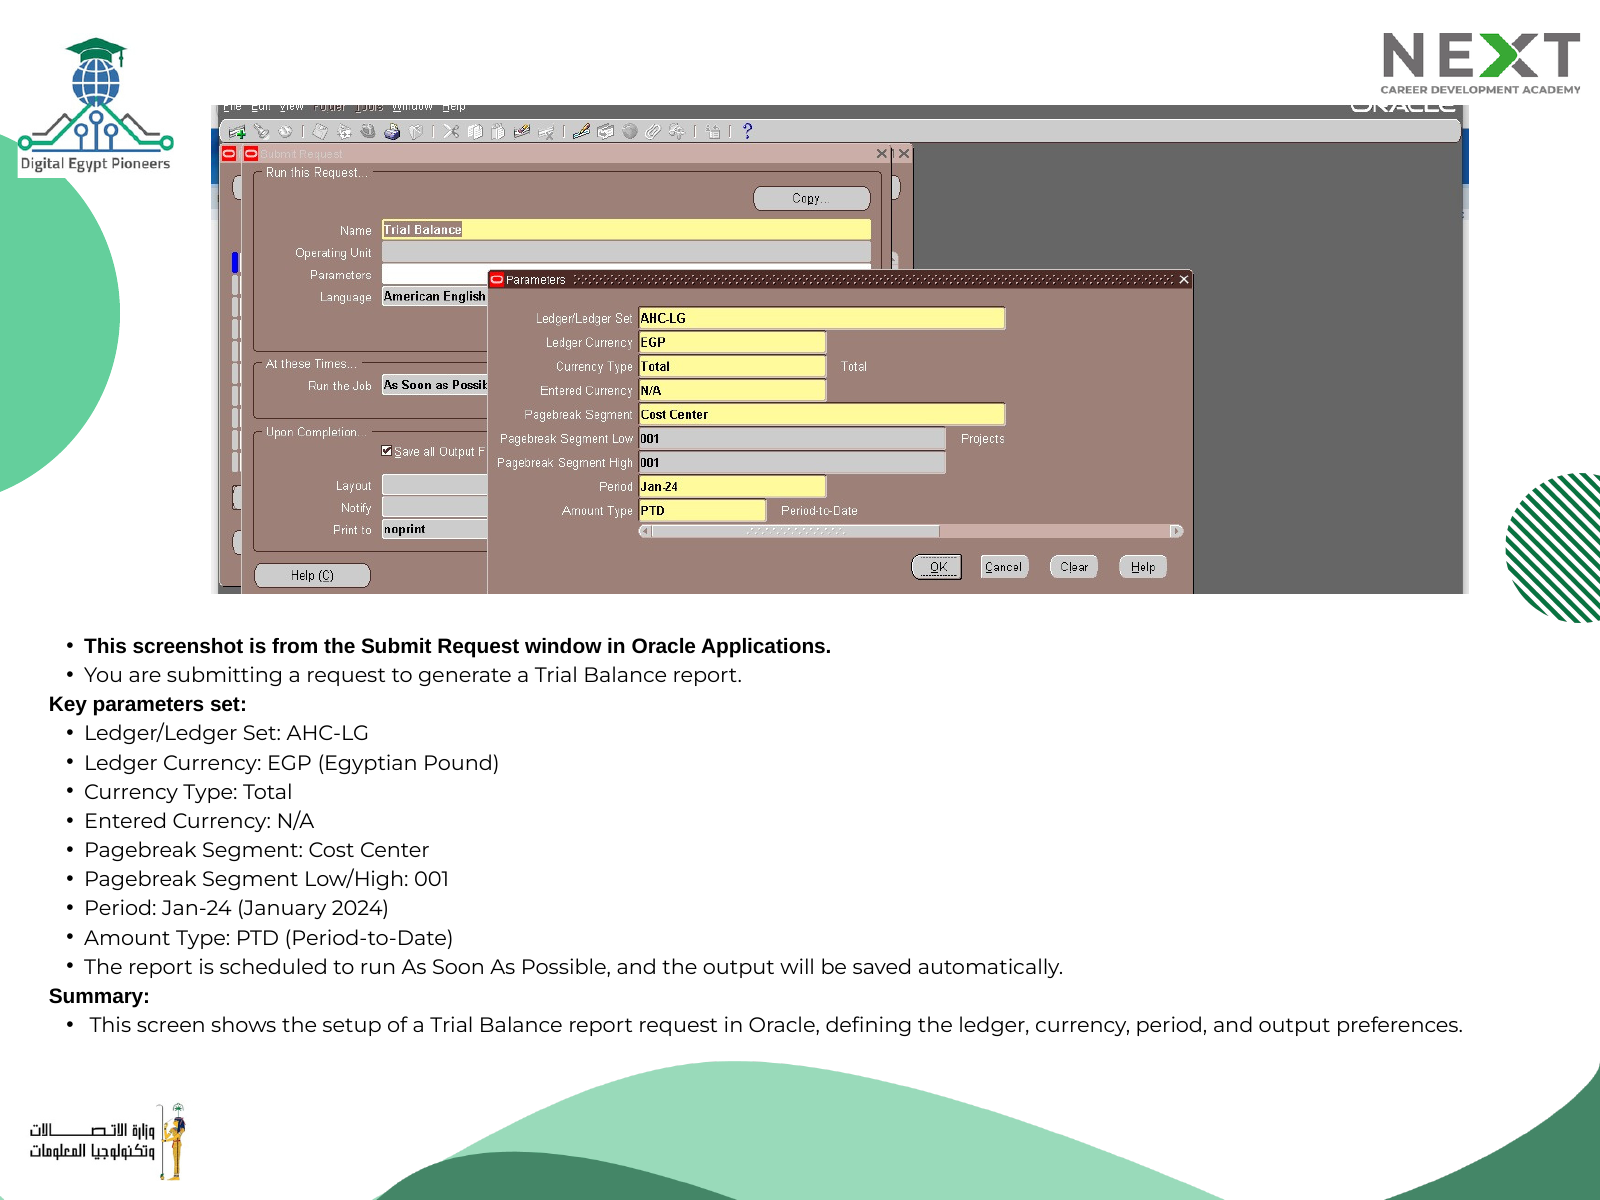

This screenshot is from the Submit Request window in Oracle Applications.
You are submitting a request to generate a Trial Balance report.
Key parameters set:
Ledger/Ledger Set: AHC-LG
Ledger Currency: EGP (Egyptian Pound)
Currency Type: Total
Entered Currency: N/A
Pagebreak Segment: Cost Center
Pagebreak Segment Low/High: 001
Period: Jan-24 (January 2024)
Amount Type: PTD (Period-to-Date)
The report is scheduled to run As Soon As Possible, and the output will be saved automatically.
Summary:
 This screen shows the setup of a Trial Balance report request in Oracle, defining the ledger, currency, period, and output preferences.